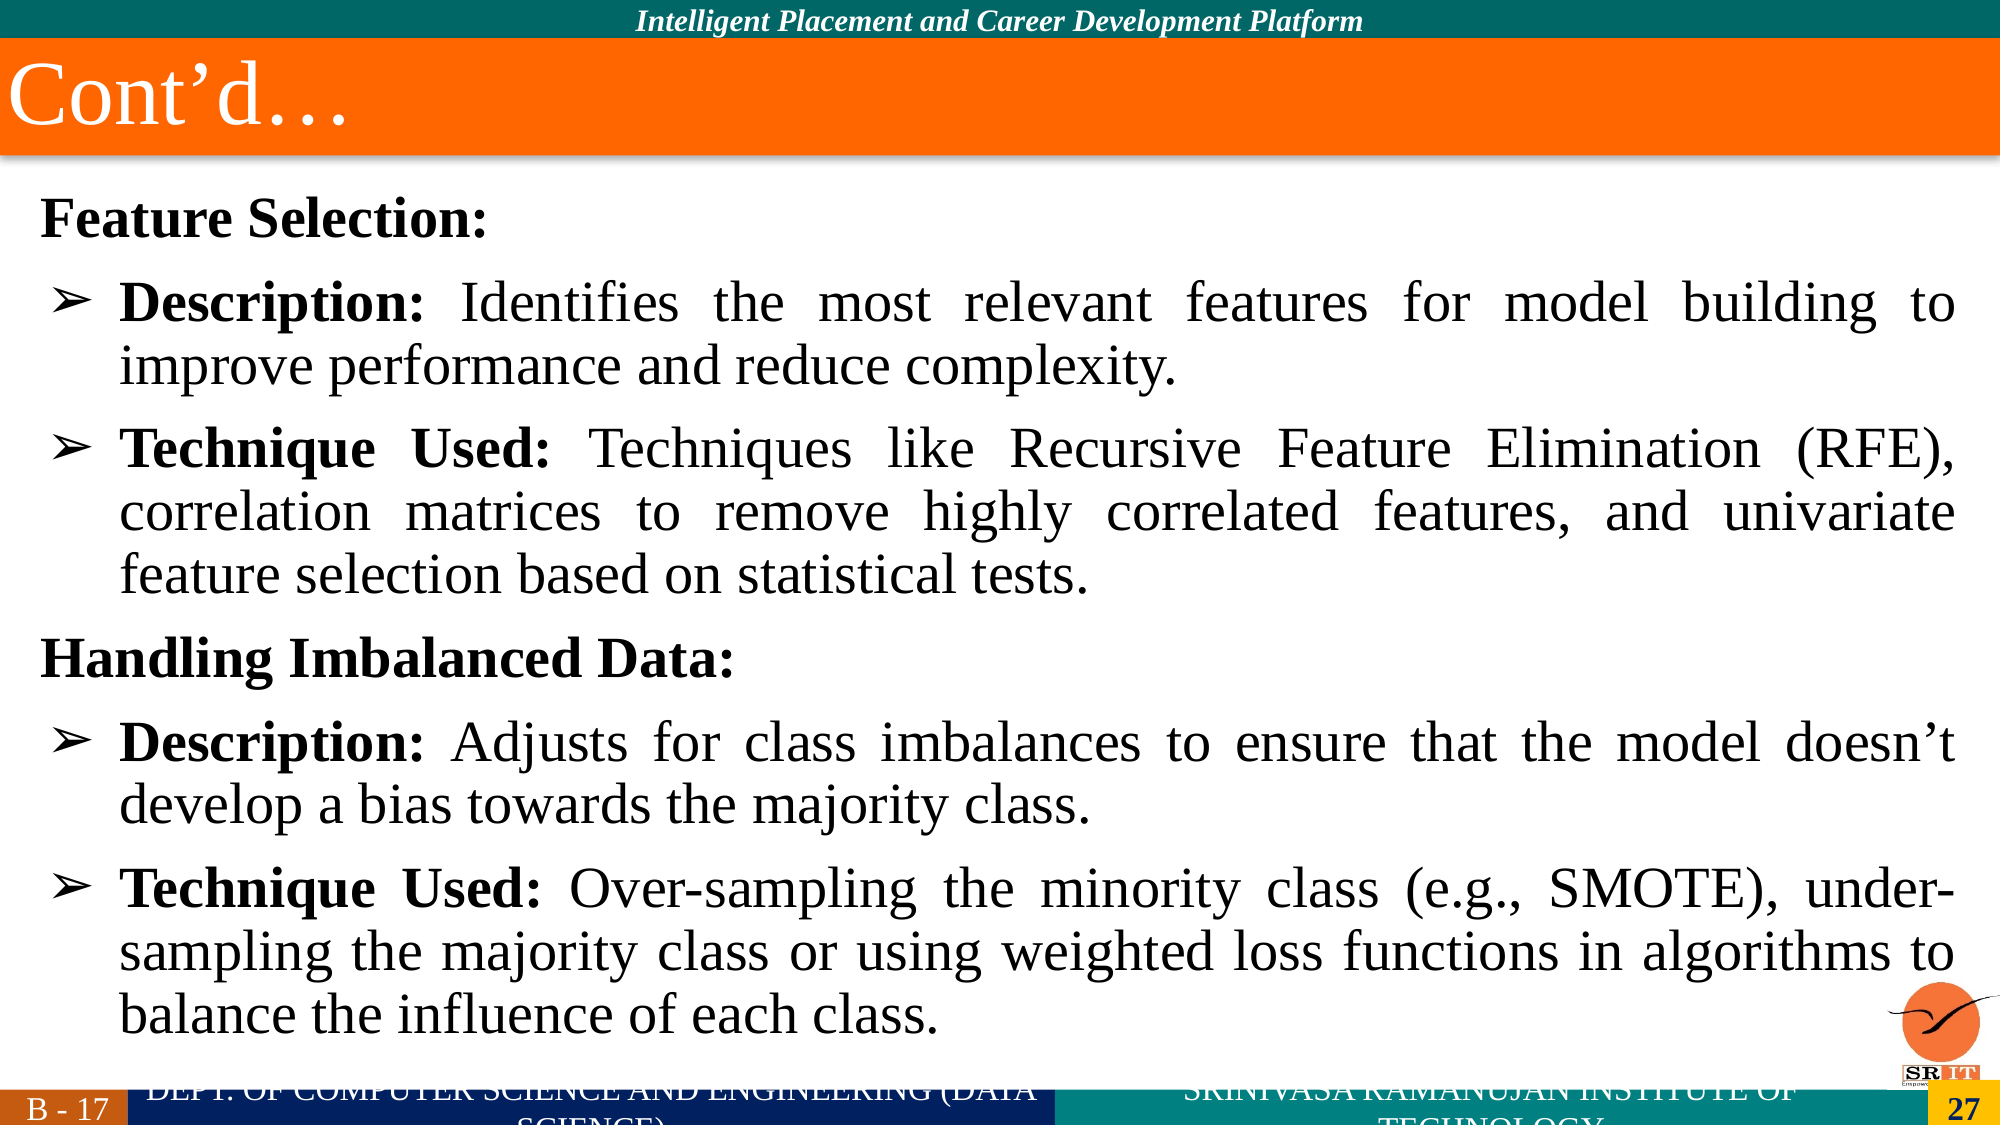

# Cont’d…
Feature Selection:
Description: Identifies the most relevant features for model building to improve performance and reduce complexity.
Technique Used: Techniques like Recursive Feature Elimination (RFE), correlation matrices to remove highly correlated features, and univariate feature selection based on statistical tests.
Handling Imbalanced Data:
Description: Adjusts for class imbalances to ensure that the model doesn’t develop a bias towards the majority class.
Technique Used: Over-sampling the minority class (e.g., SMOTE), under-sampling the majority class or using weighted loss functions in algorithms to balance the influence of each class.
27